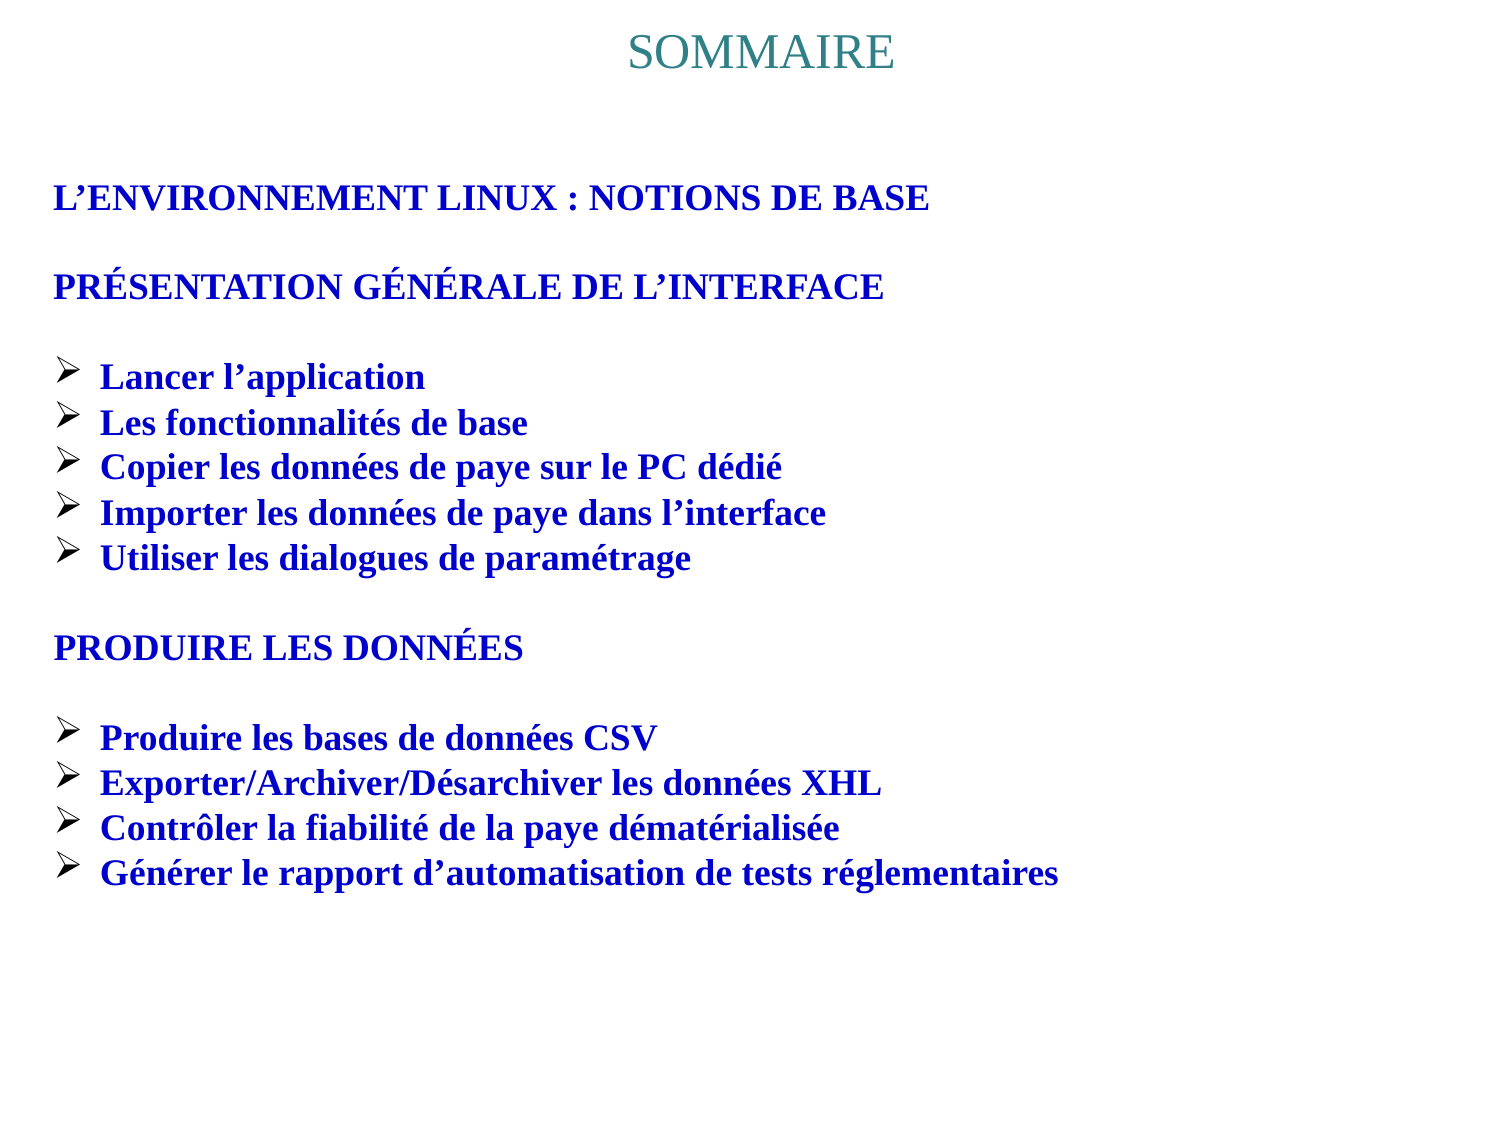

SOMMAIRE
L’ENVIRONNEMENT LINUX : NOTIONS DE BASE

PRÉSENTATION GÉNÉRALE DE L’INTERFACE

Lancer l’application
Les fonctionnalités de base
Copier les données de paye sur le PC dédié
Importer les données de paye dans l’interface
Utiliser les dialogues de paramétrage

PRODUIRE LES DONNÉES

Produire les bases de données CSV
Exporter/Archiver/Désarchiver les données XHL
Contrôler la fiabilité de la paye dématérialisée
Générer le rapport d’automatisation de tests réglementaires

Guide méthodologique  : Extraction des données  Altaïr –                             F. Nicol et  V. Le Boudec –  7-8-9 mars 2017
2